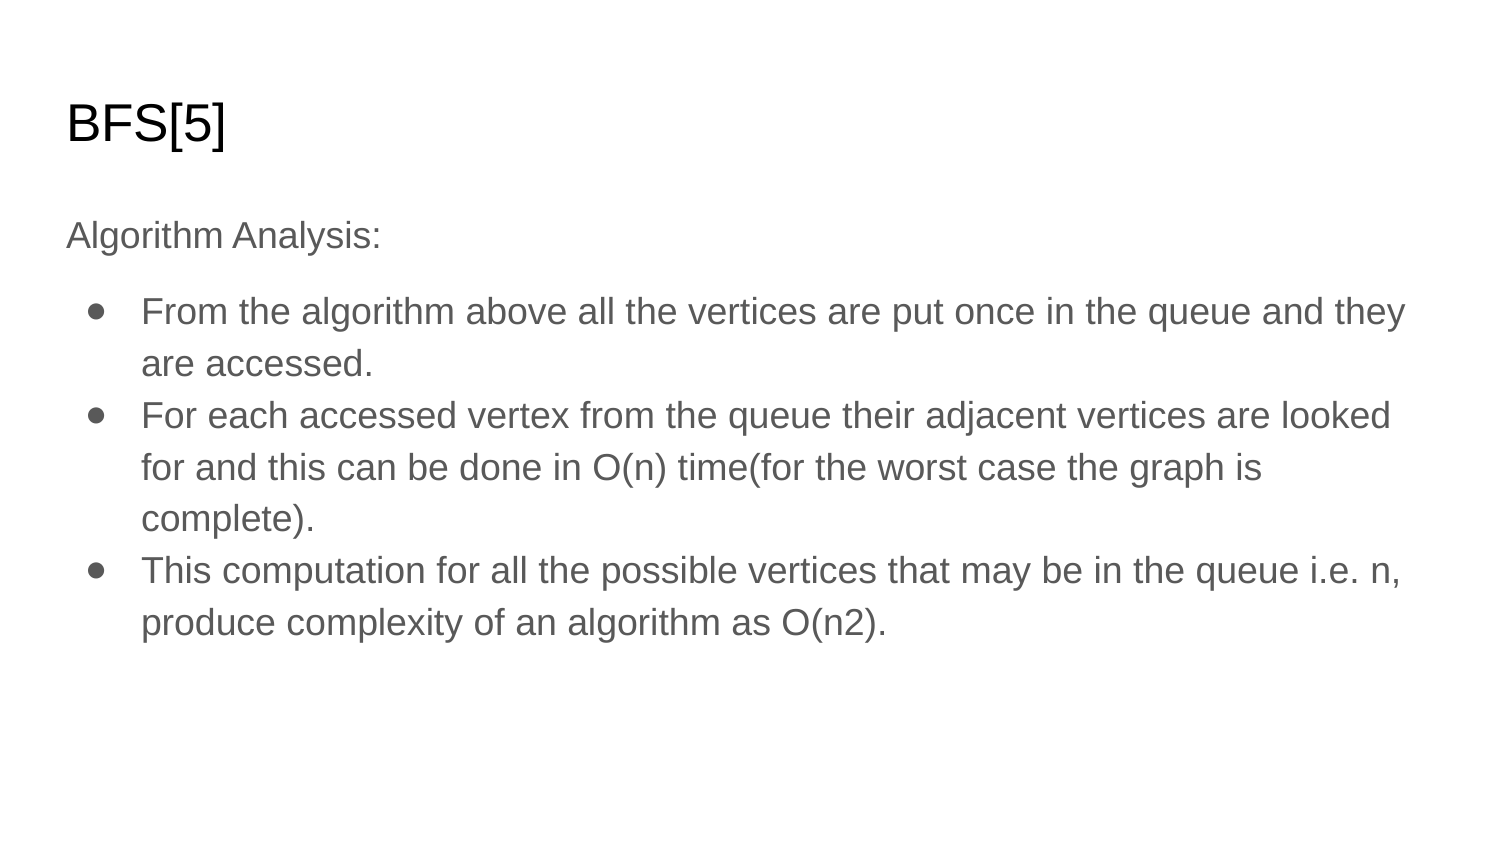

# BFS[5]
Algorithm Analysis:
From the algorithm above all the vertices are put once in the queue and they are accessed.
For each accessed vertex from the queue their adjacent vertices are looked for and this can be done in O(n) time(for the worst case the graph is complete).
This computation for all the possible vertices that may be in the queue i.e. n, produce complexity of an algorithm as O(n2).